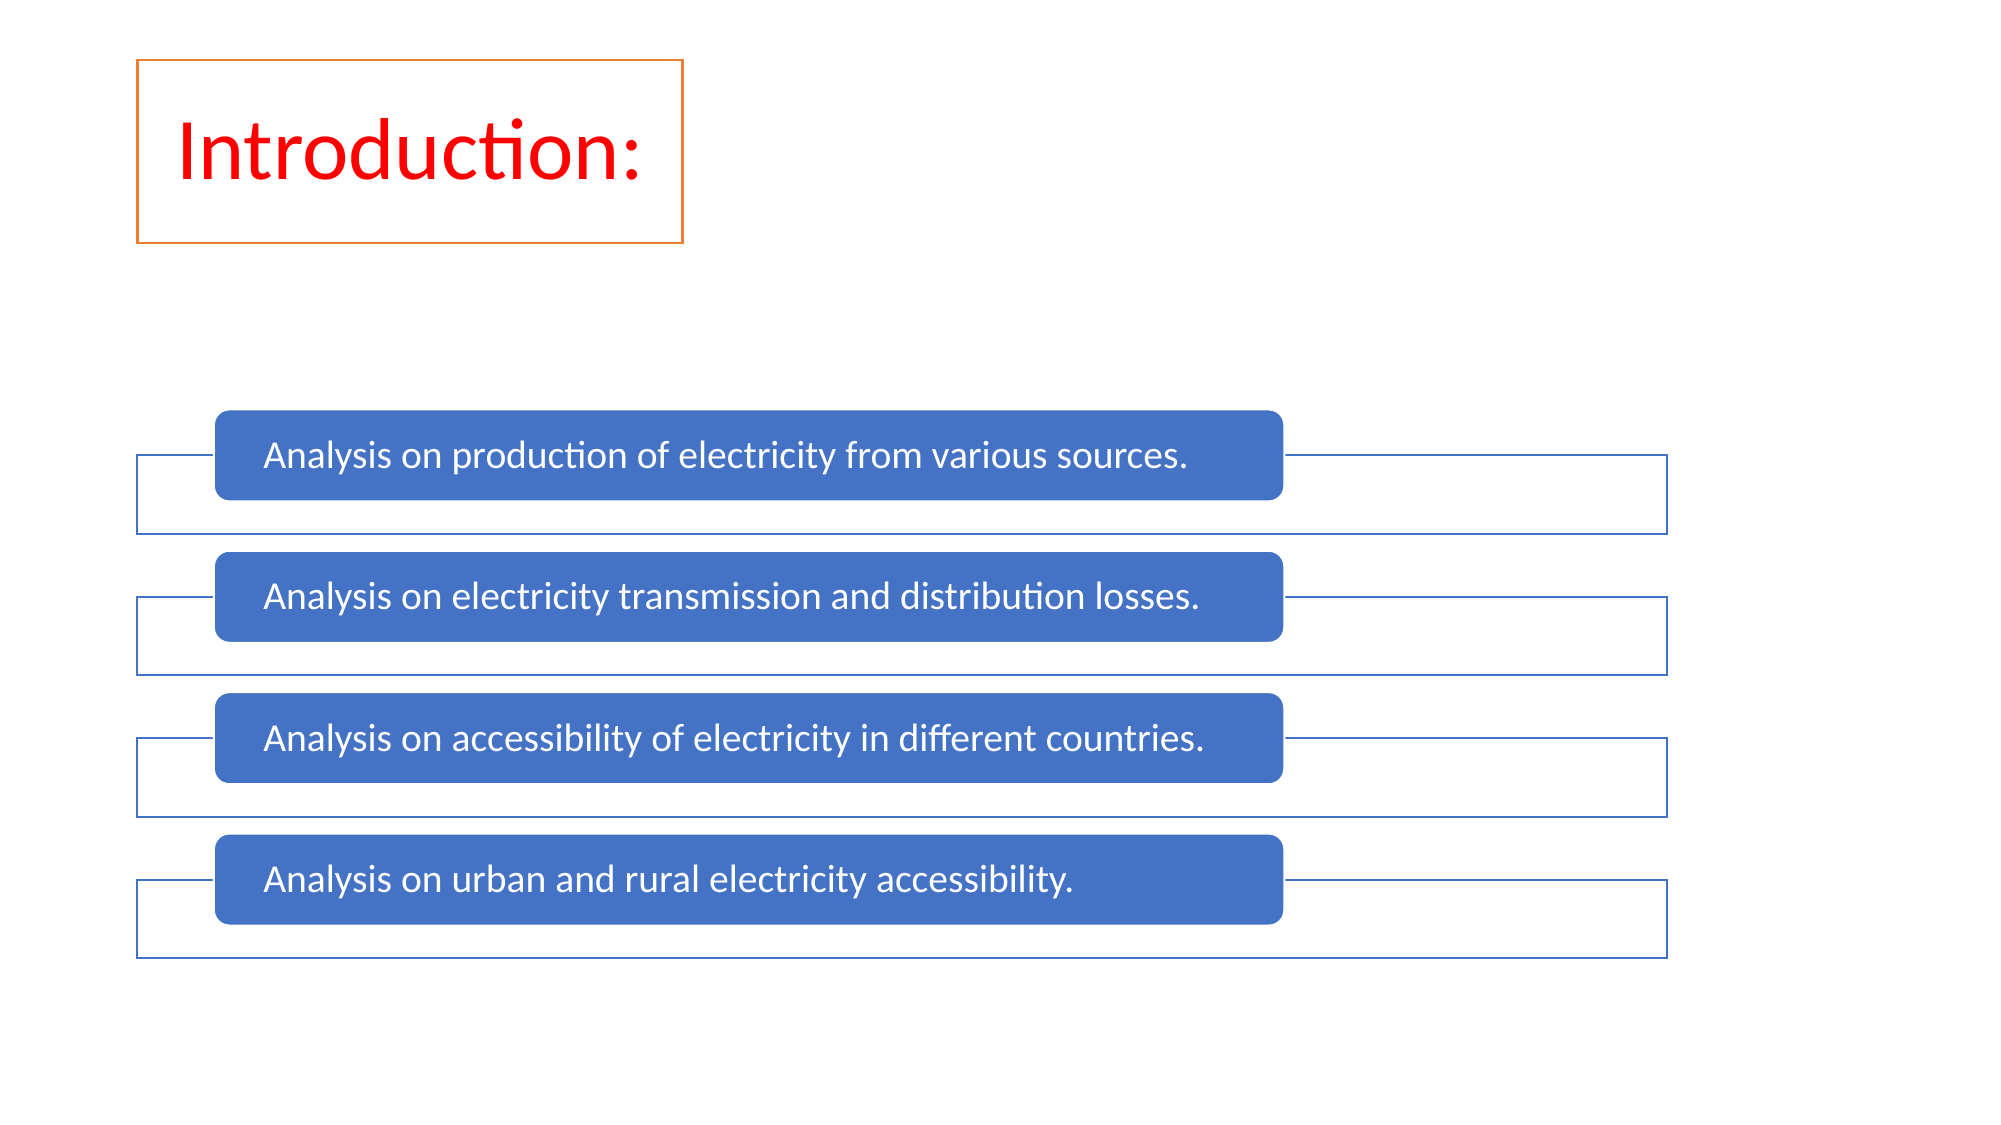

# Introduction:
Analysis on production of electricity from various sources.
Analysis on electricity transmission and distribution losses.
Analysis on accessibility of electricity in different countries.
Analysis on urban and rural electricity accessibility.